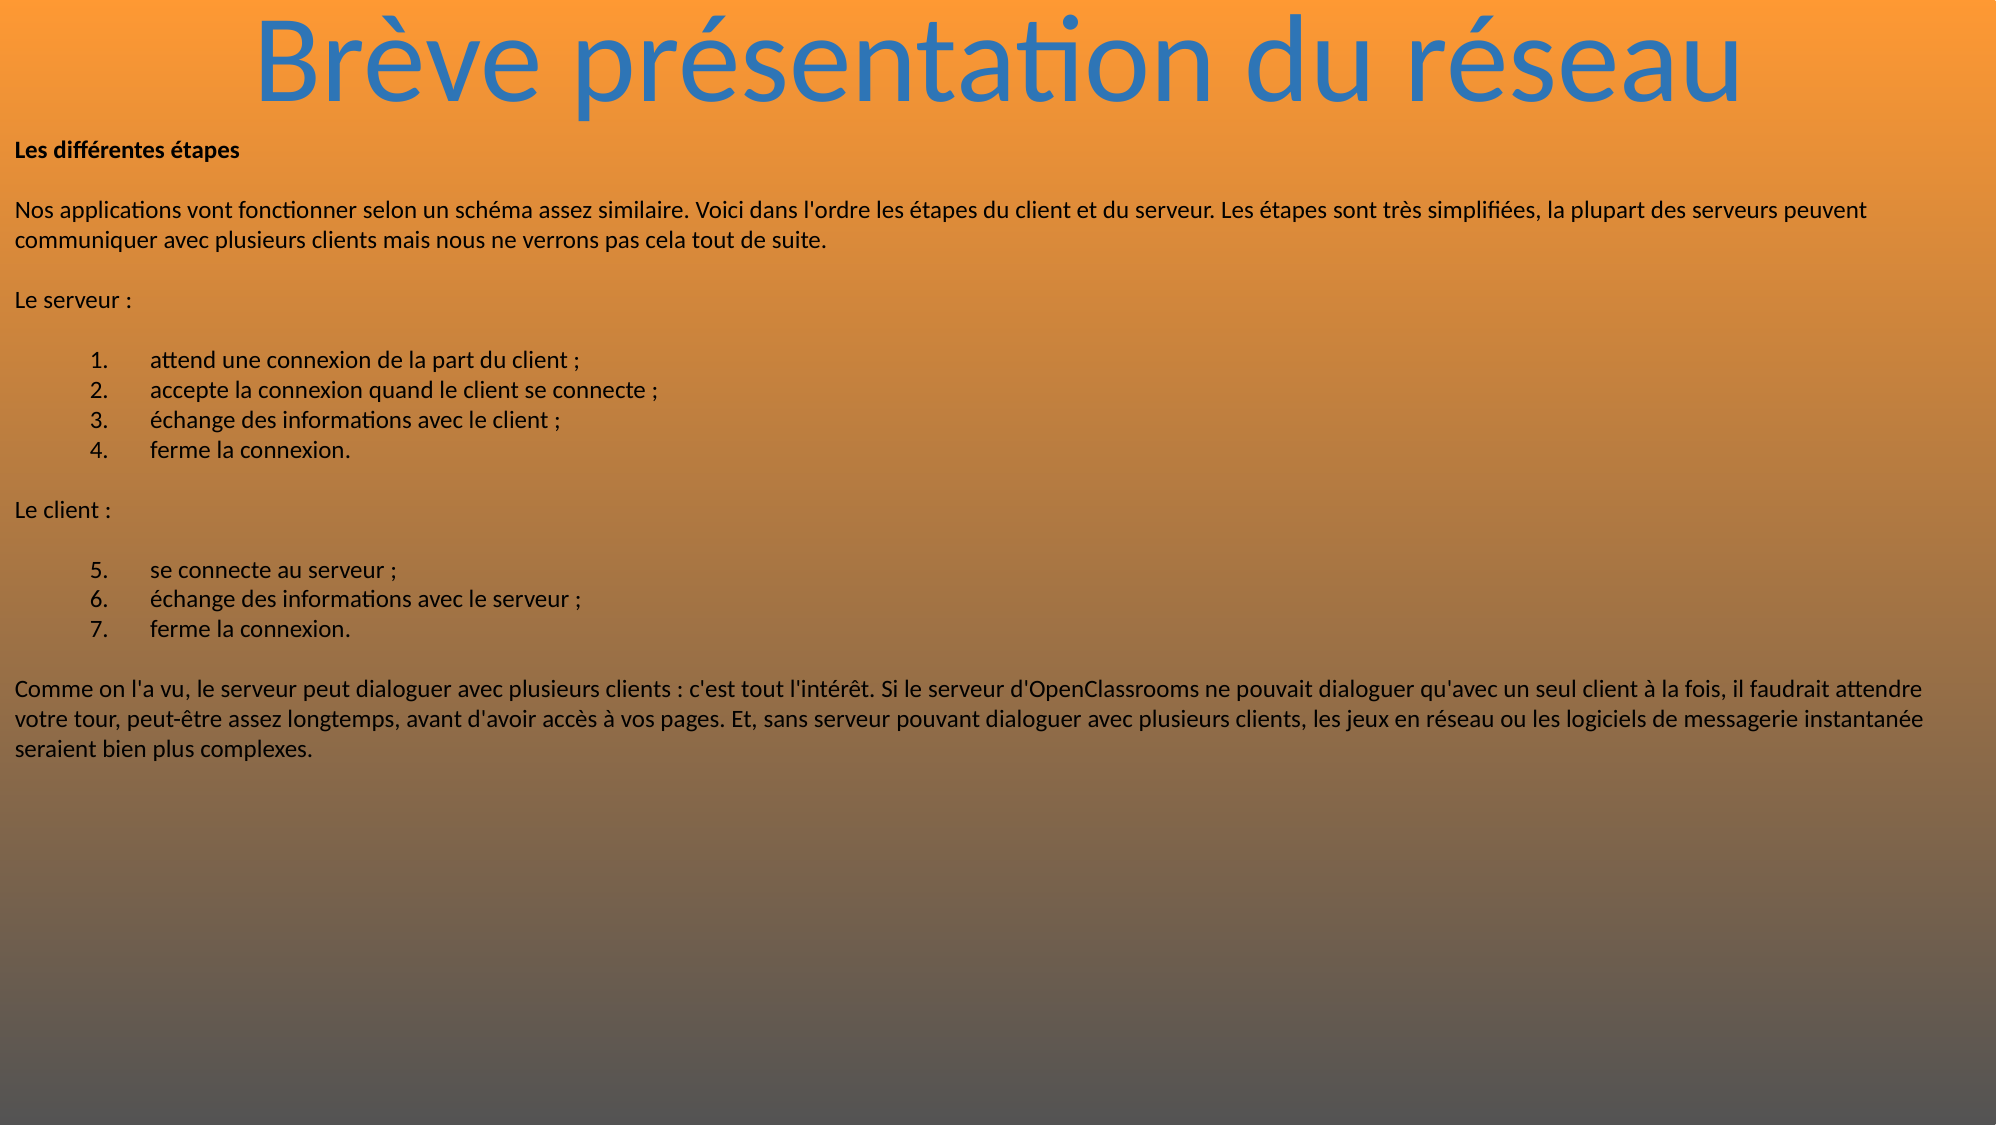

# Brève présentation du réseau
Les différentes étapes

Nos applications vont fonctionner selon un schéma assez similaire. Voici dans l'ordre les étapes du client et du serveur. Les étapes sont très simplifiées, la plupart des serveurs peuvent communiquer avec plusieurs clients mais nous ne verrons pas cela tout de suite.

Le serveur :

    attend une connexion de la part du client ;
    accepte la connexion quand le client se connecte ;
    échange des informations avec le client ;
    ferme la connexion.

Le client :

    se connecte au serveur ;
    échange des informations avec le serveur ;
    ferme la connexion.

Comme on l'a vu, le serveur peut dialoguer avec plusieurs clients : c'est tout l'intérêt. Si le serveur d'OpenClassrooms ne pouvait dialoguer qu'avec un seul client à la fois, il faudrait attendre votre tour, peut-être assez longtemps, avant d'avoir accès à vos pages. Et, sans serveur pouvant dialoguer avec plusieurs clients, les jeux en réseau ou les logiciels de messagerie instantanée seraient bien plus complexes.

484